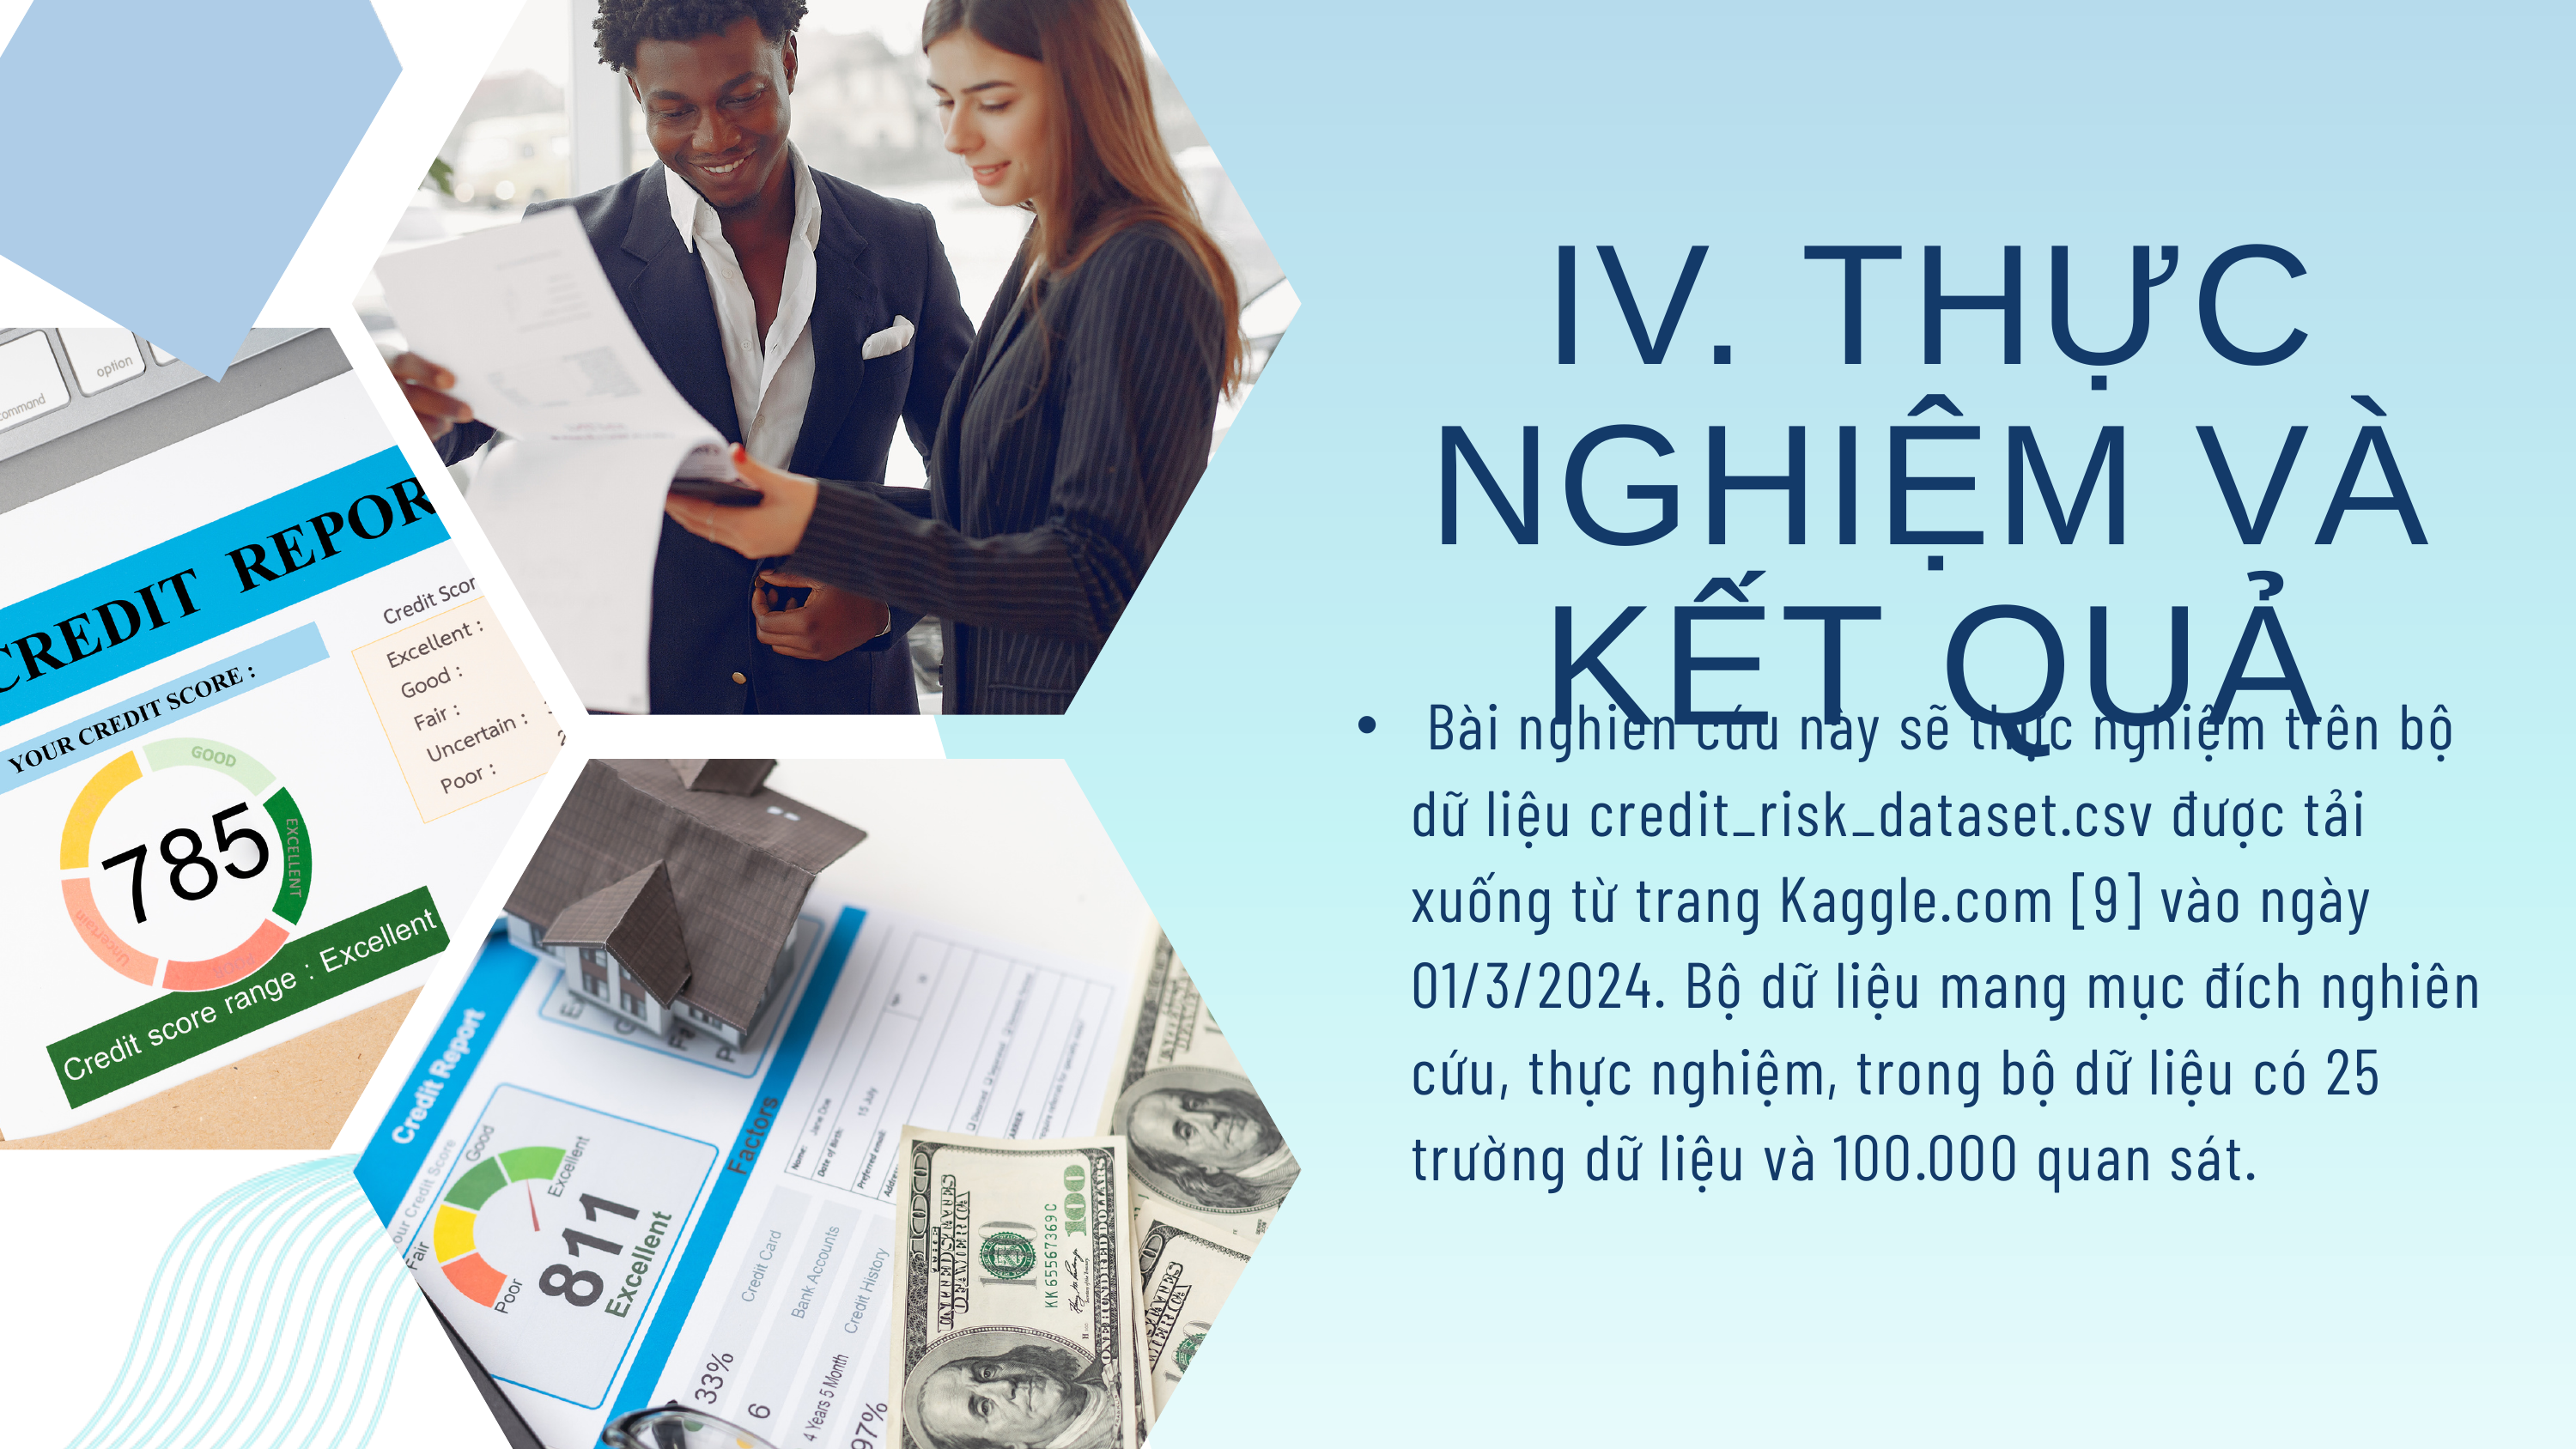

IV. THỰC NGHIỆM VÀ KẾT QUẢ

 Bài nghiên cứu này sẽ thực nghiệm trên bộ dữ liệu credit_risk_dataset.csv được tải xuống từ trang Kaggle.com [9] vào ngày 01/3/2024. Bộ dữ liệu mang mục đích nghiên cứu, thực nghiệm, trong bộ dữ liệu có 25 trường dữ liệu và 100.000 quan sát.